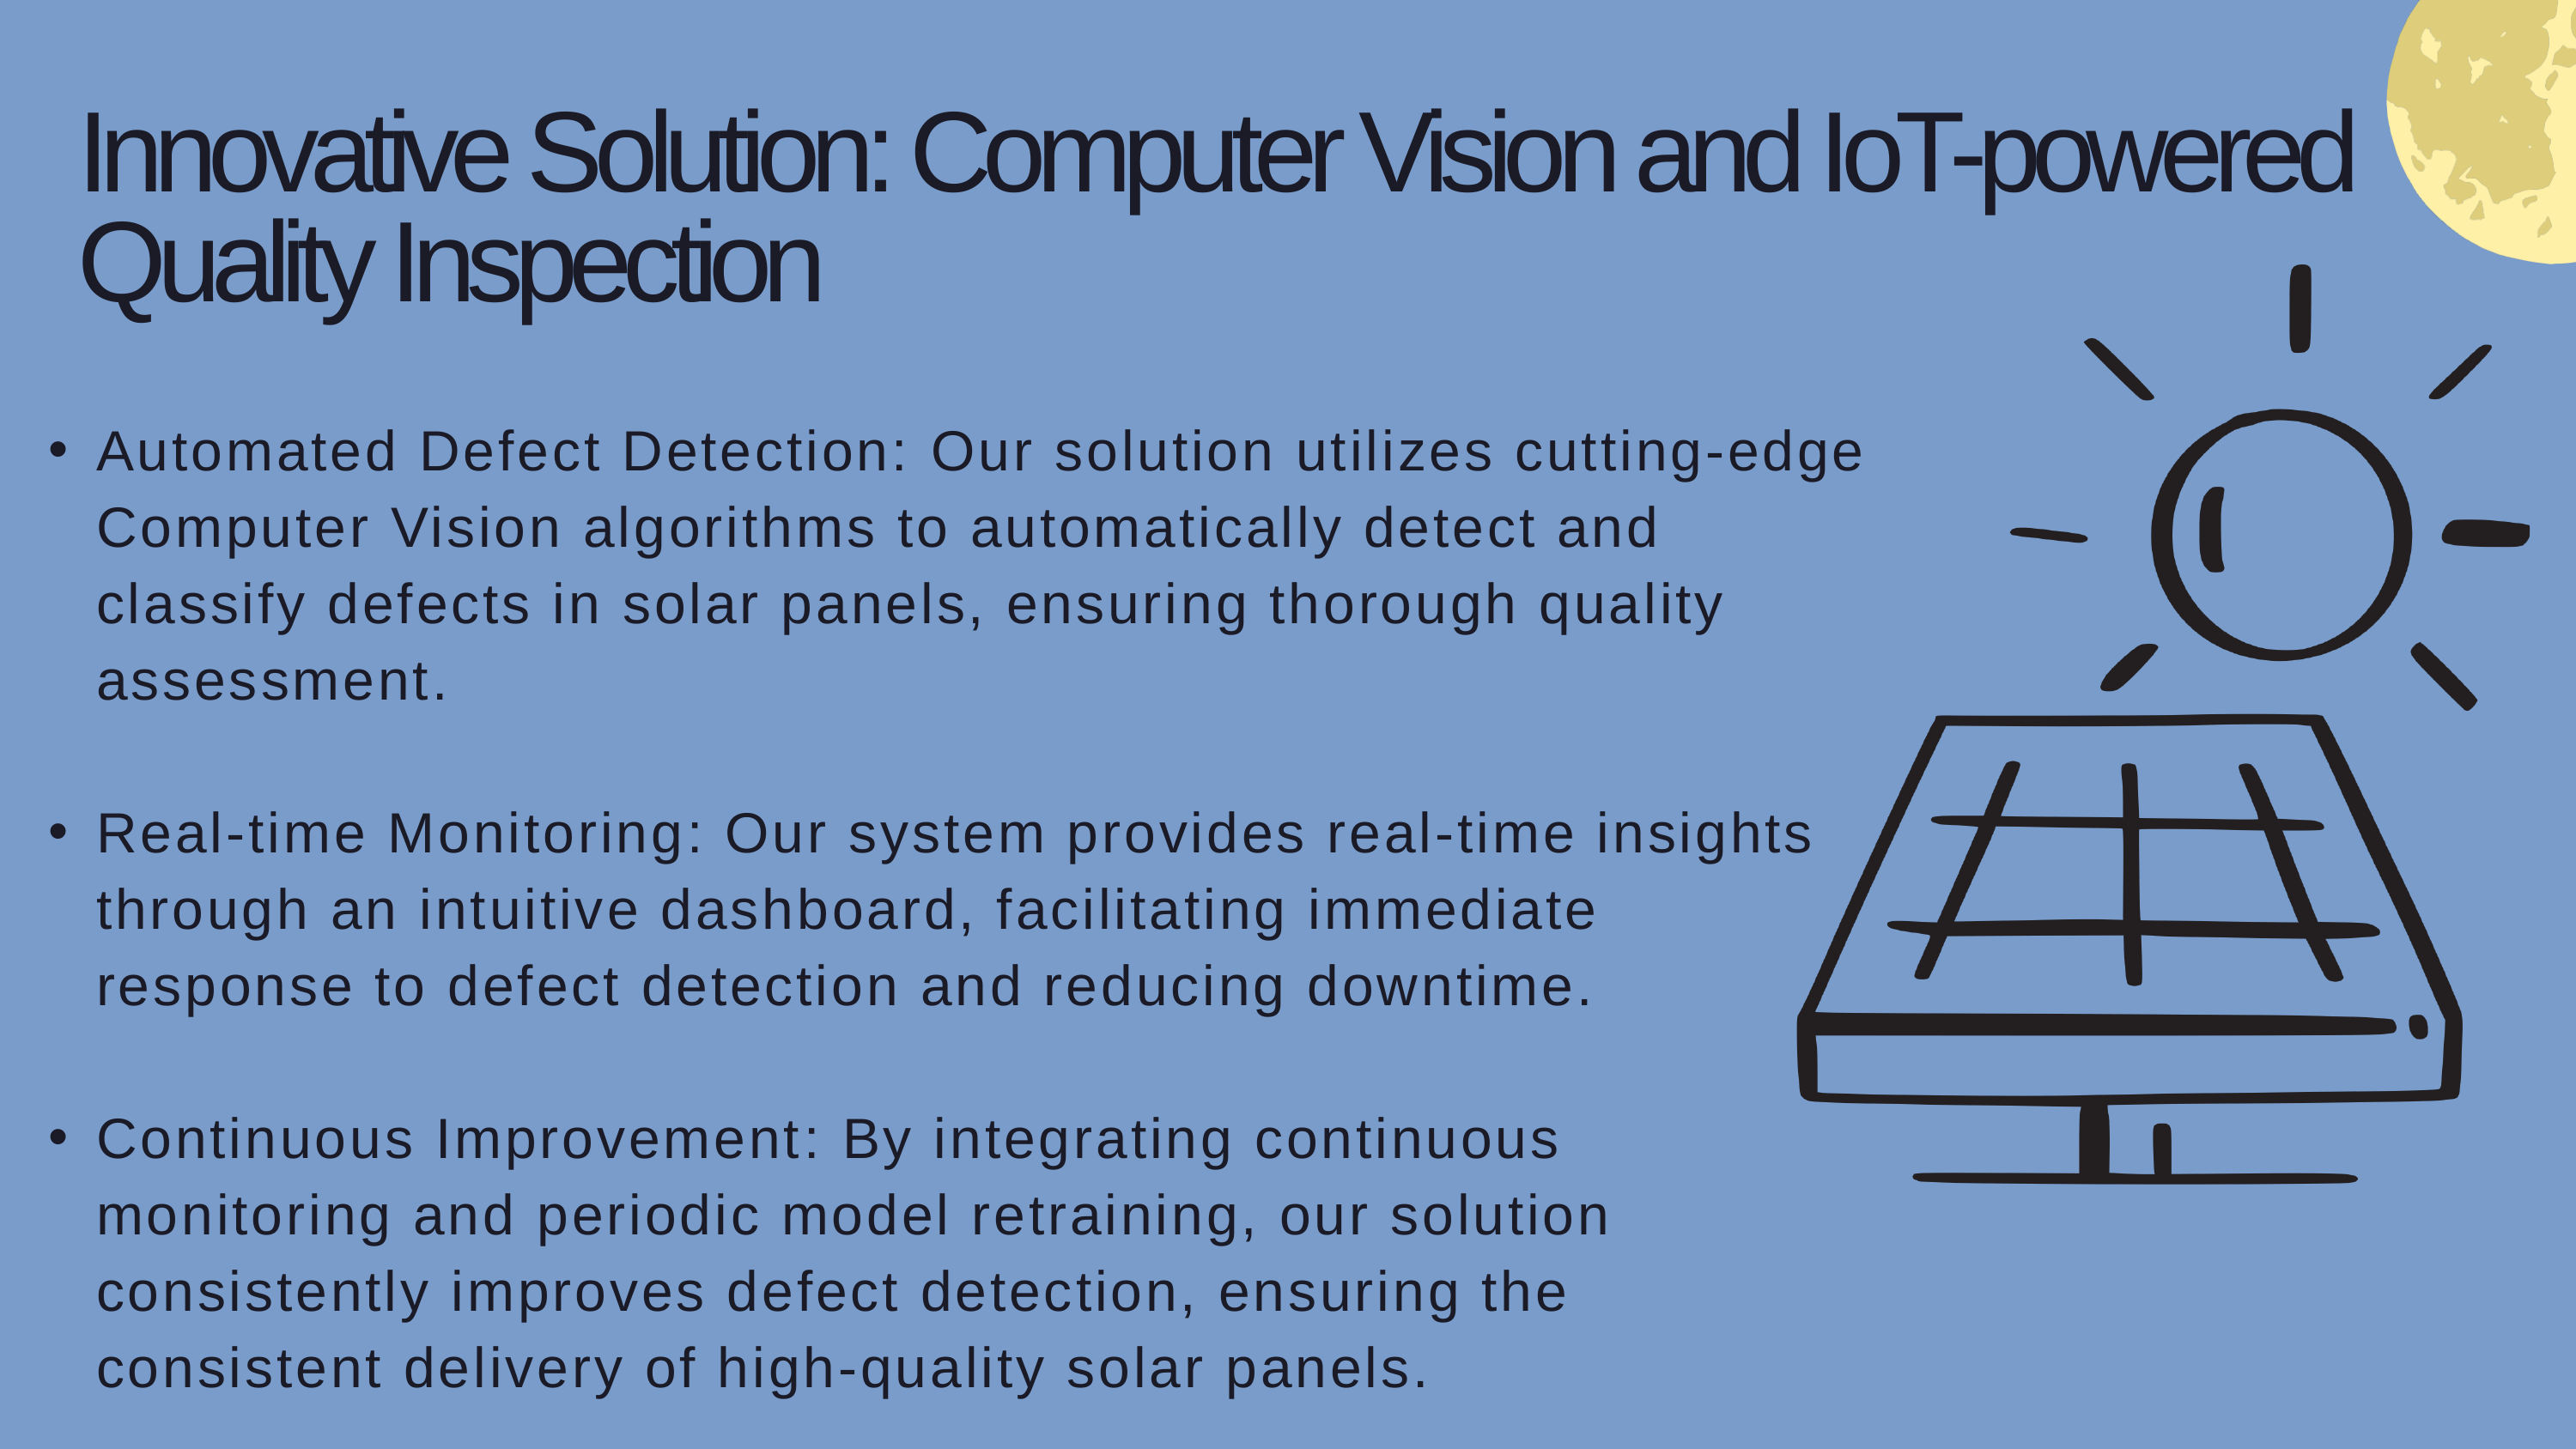

Innovative Solution: Computer Vision and IoT-powered Quality Inspection

Automated Defect Detection: Our solution utilizes cutting-edge Computer Vision algorithms to automatically detect and classify defects in solar panels, ensuring thorough quality assessment.

Real-time Monitoring: Our system provides real-time insights through an intuitive dashboard, facilitating immediate response to defect detection and reducing downtime.

Continuous Improvement: By integrating continuous monitoring and periodic model retraining, our solution consistently improves defect detection, ensuring the consistent delivery of high-quality solar panels.